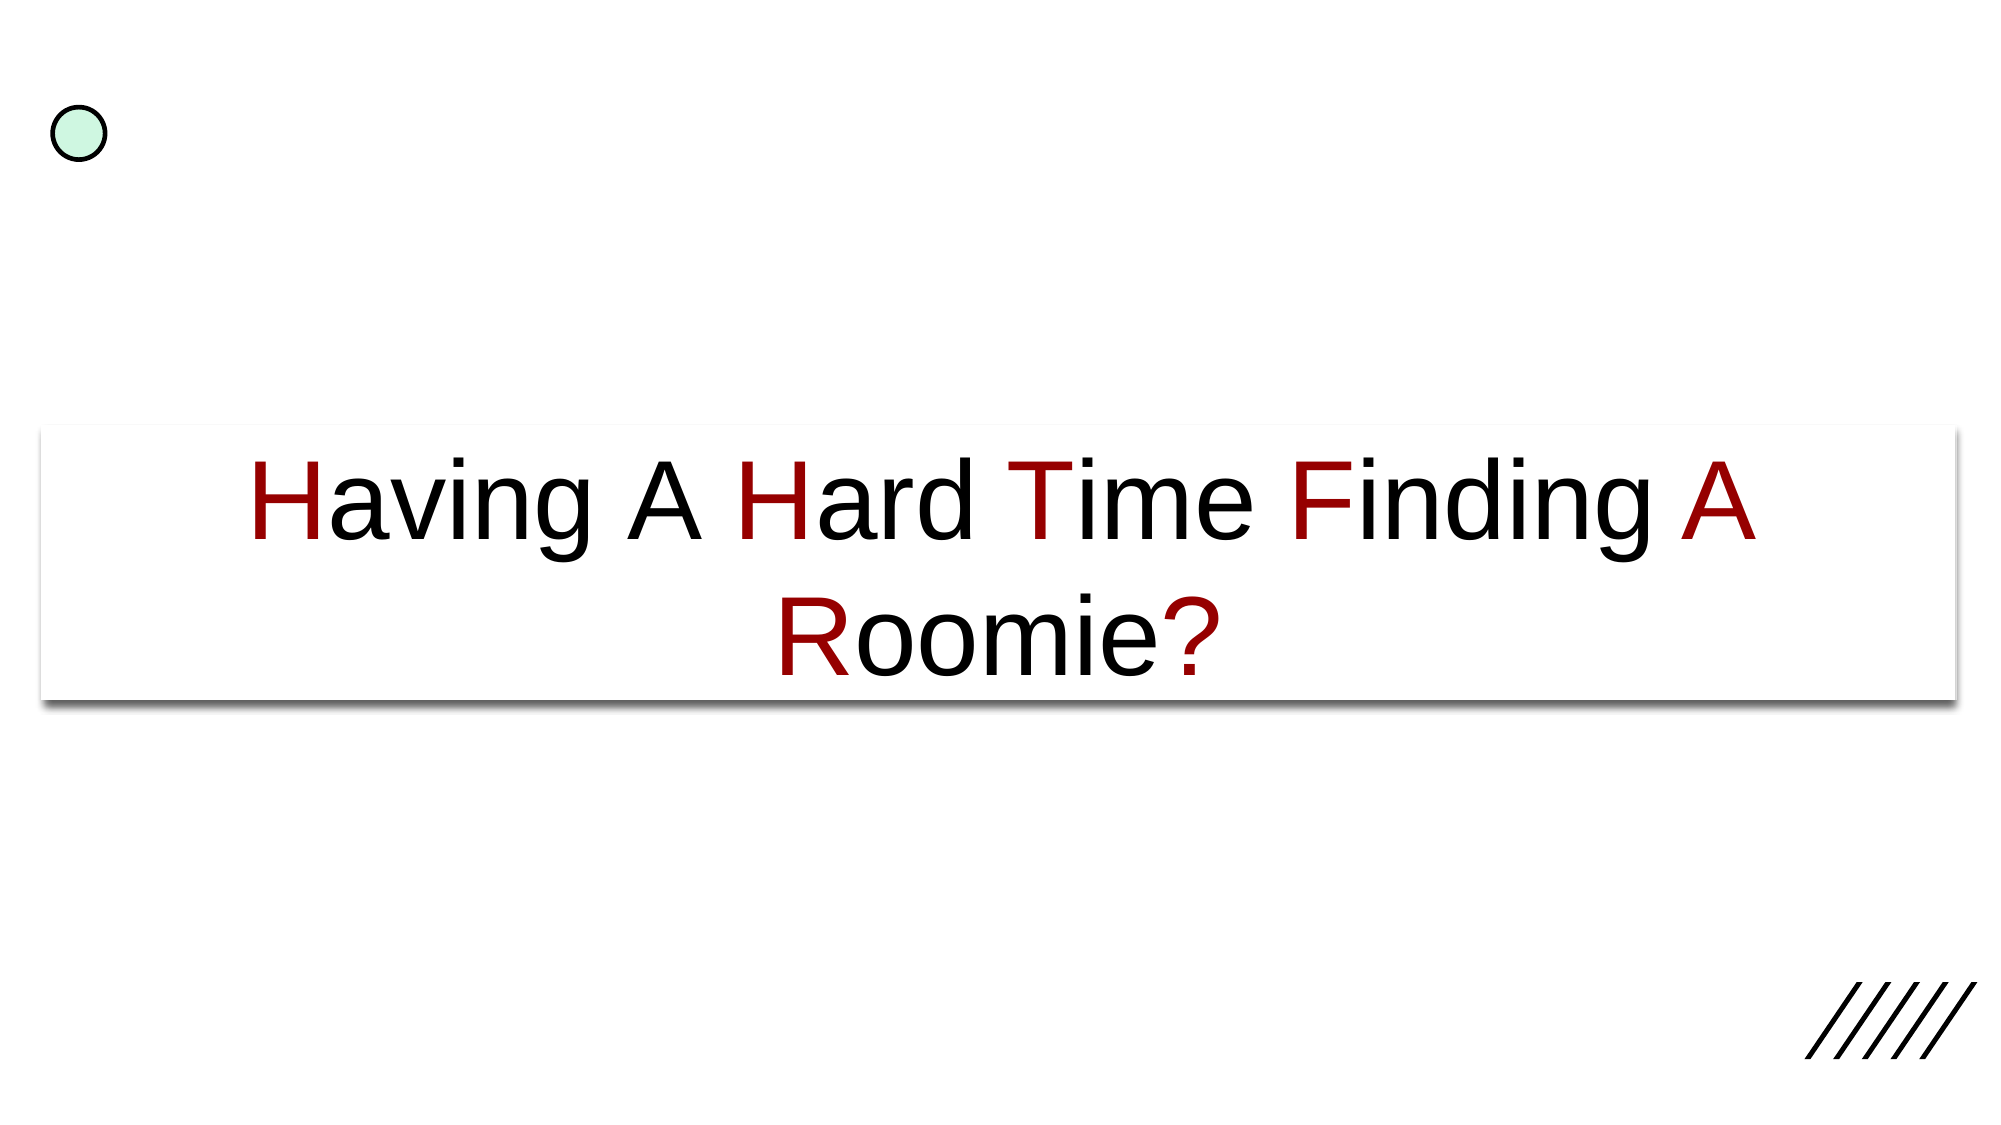

Having A Hard Time Finding A Roomie?
Having A Hard Time Finding A Home?